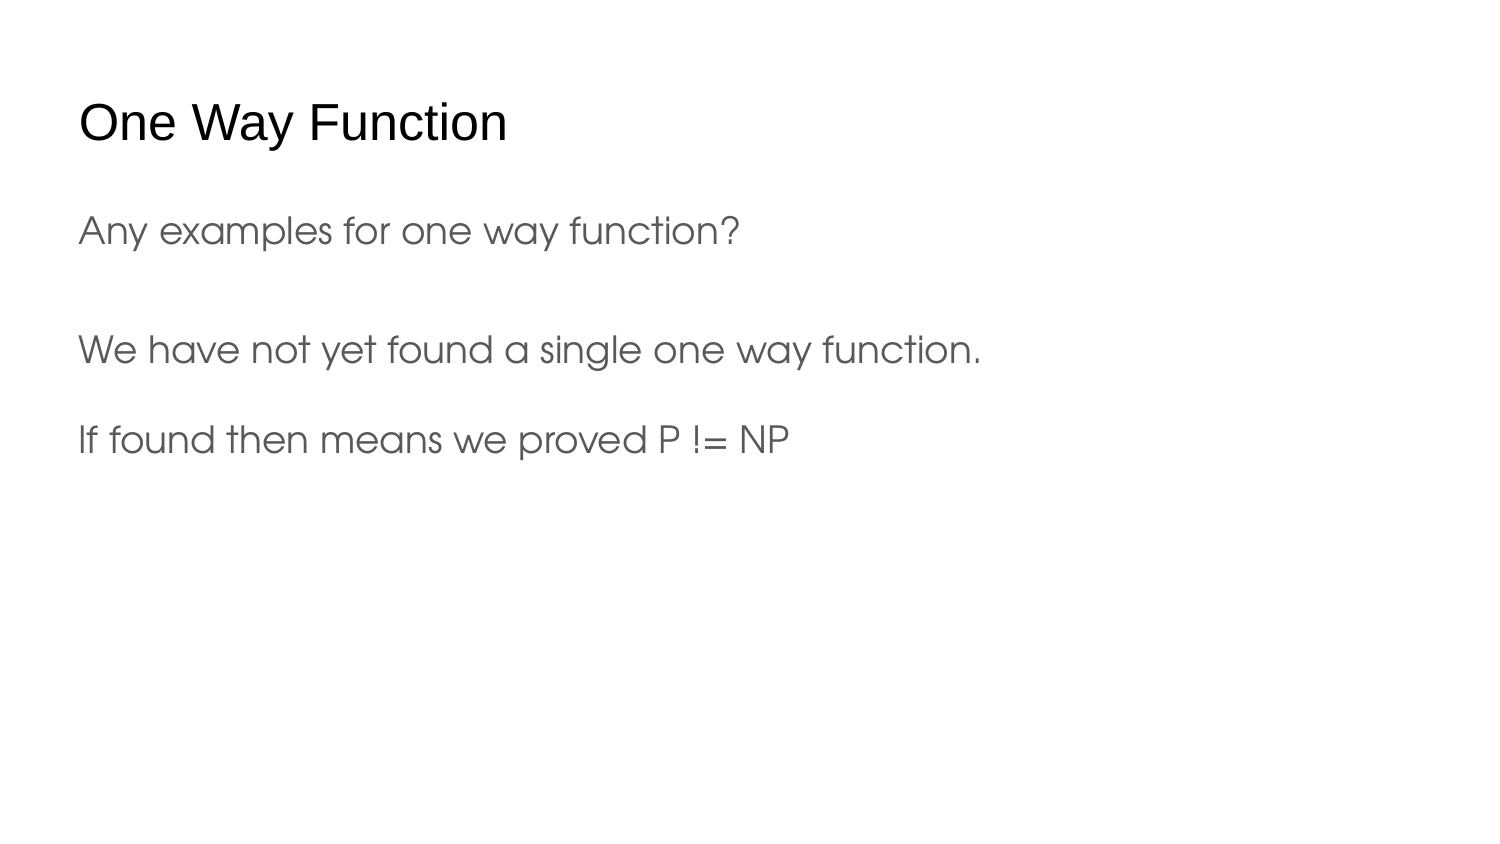

# One Way Function

Any examples for one way function?
We have not yet found a single one way function.

If found then means we proved P != NP